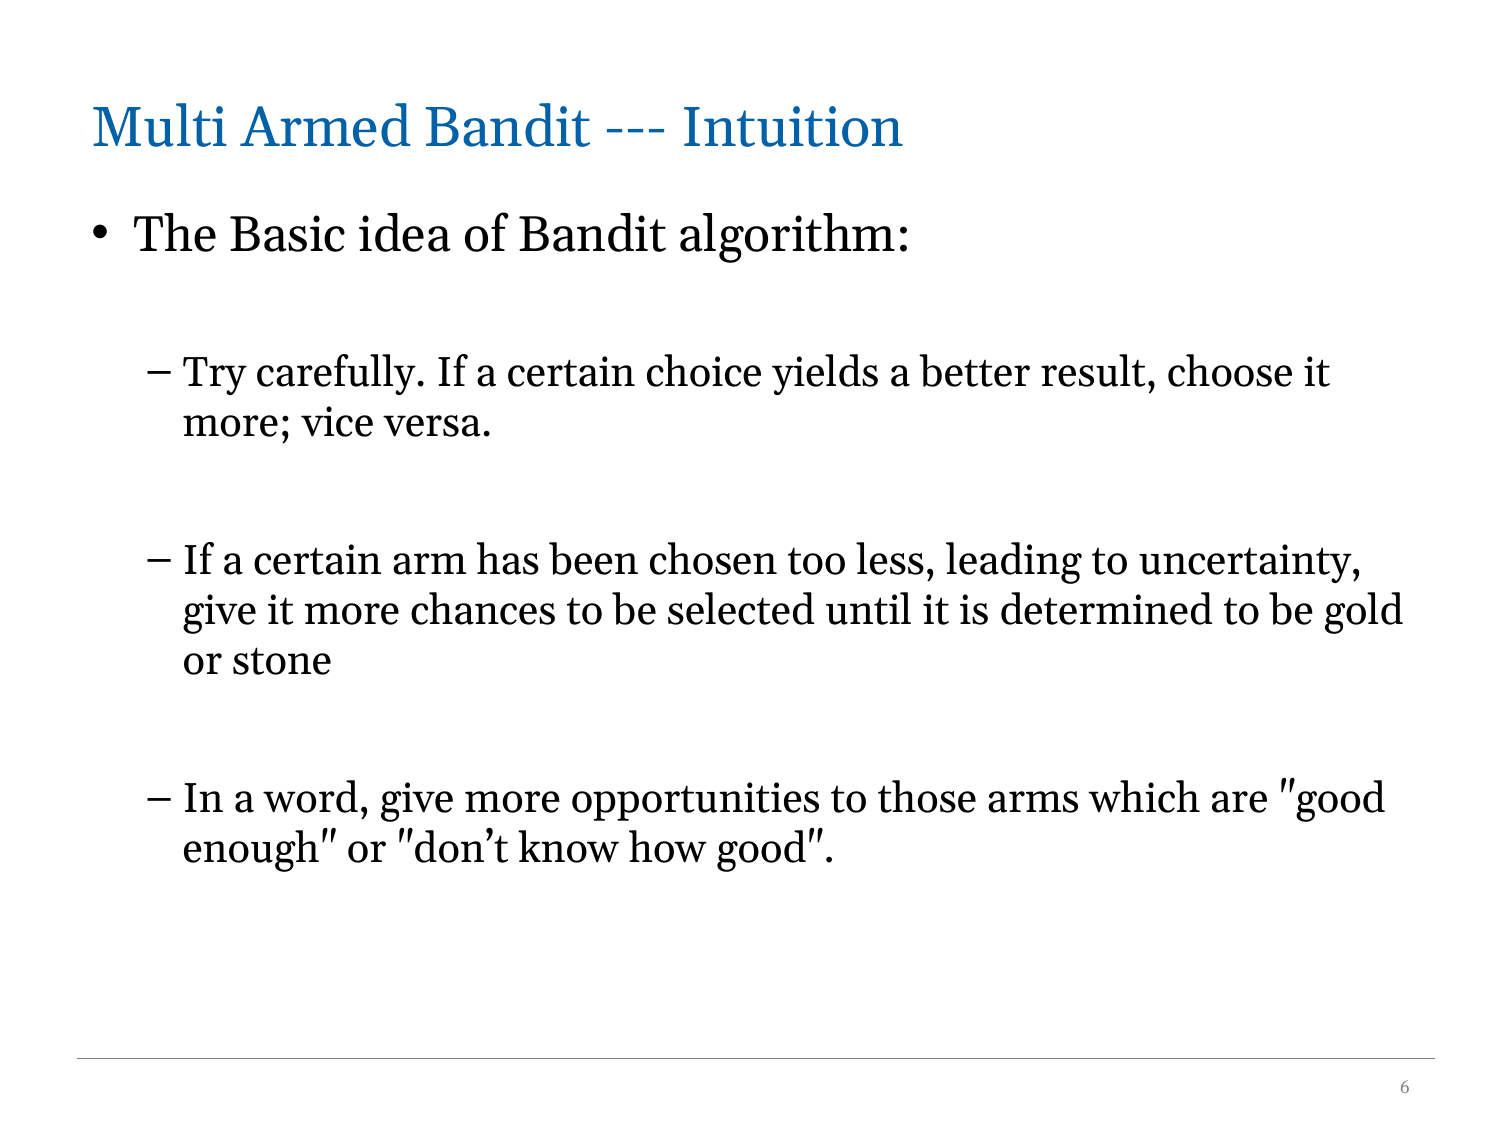

# Multi Armed Bandit --- Intuition
The Basic idea of Bandit algorithm:

Try carefully. If a certain choice yields a better result, choose it more; vice versa.

If a certain arm has been chosen too less, leading to uncertainty, give it more chances to be selected until it is determined to be gold or stone

In a word, give more opportunities to those arms which are "good enough" or "don’t know how good".
6